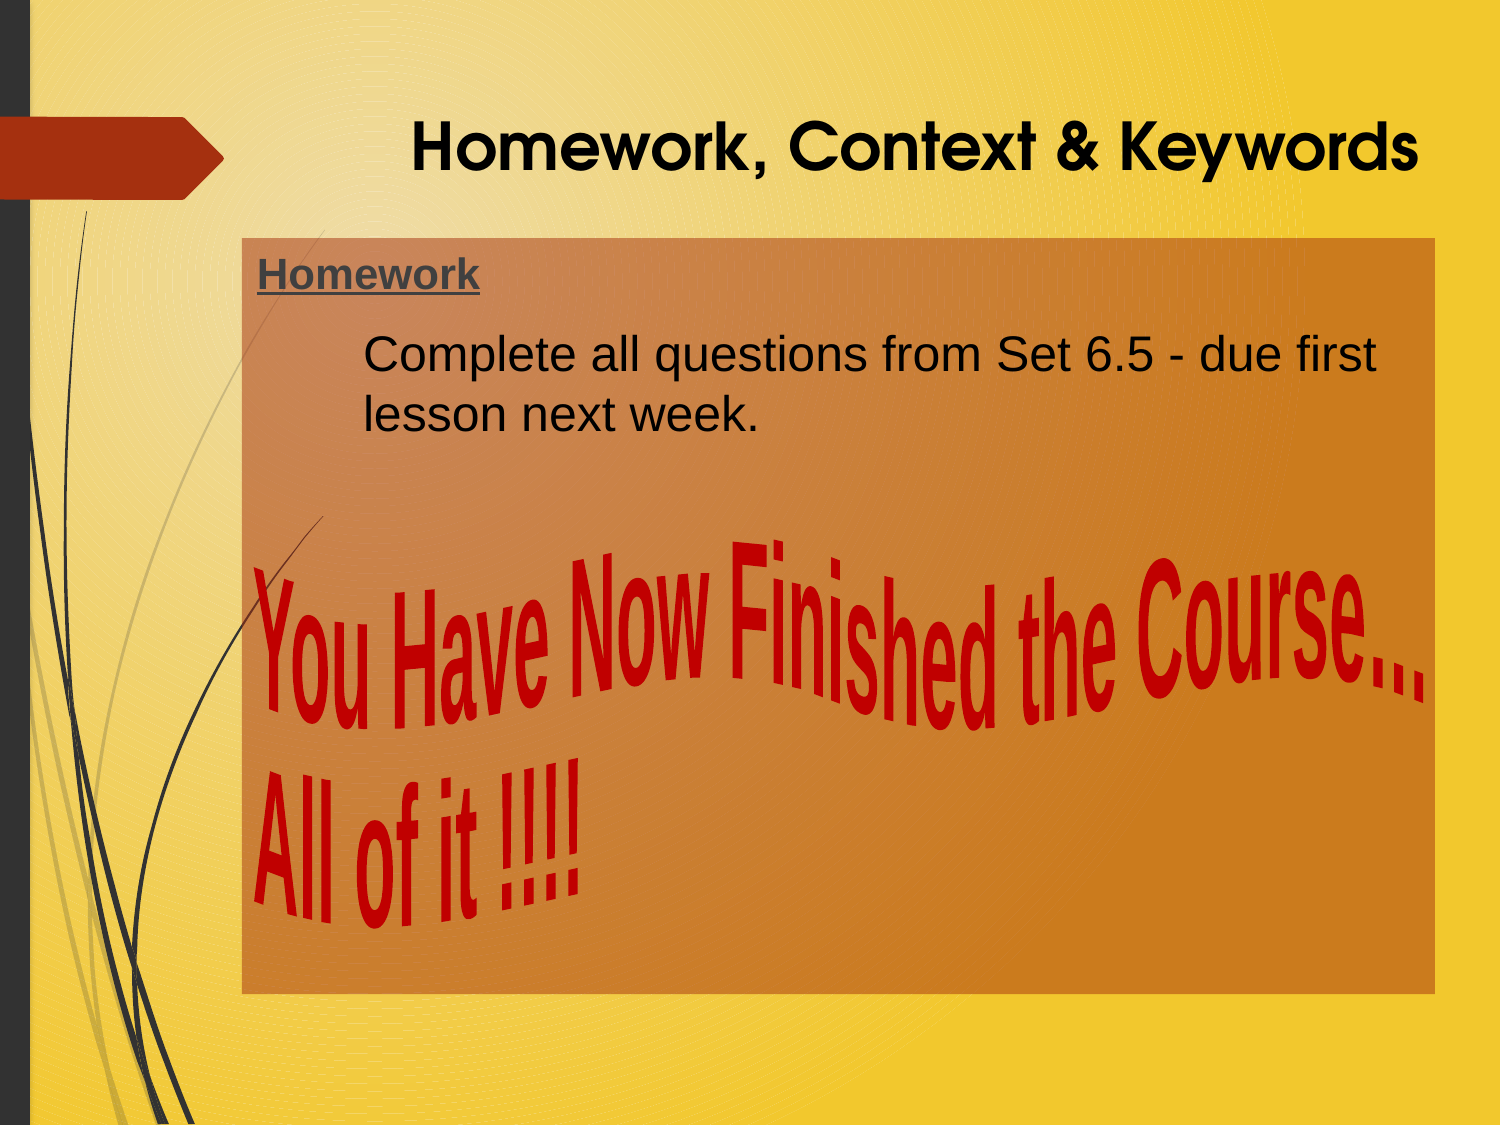

# Homework, Context & Keywords
Homework

Complete all questions from Set 6.5 - due first lesson next week.

You Have Now Finished the Course…
All of it !!!!